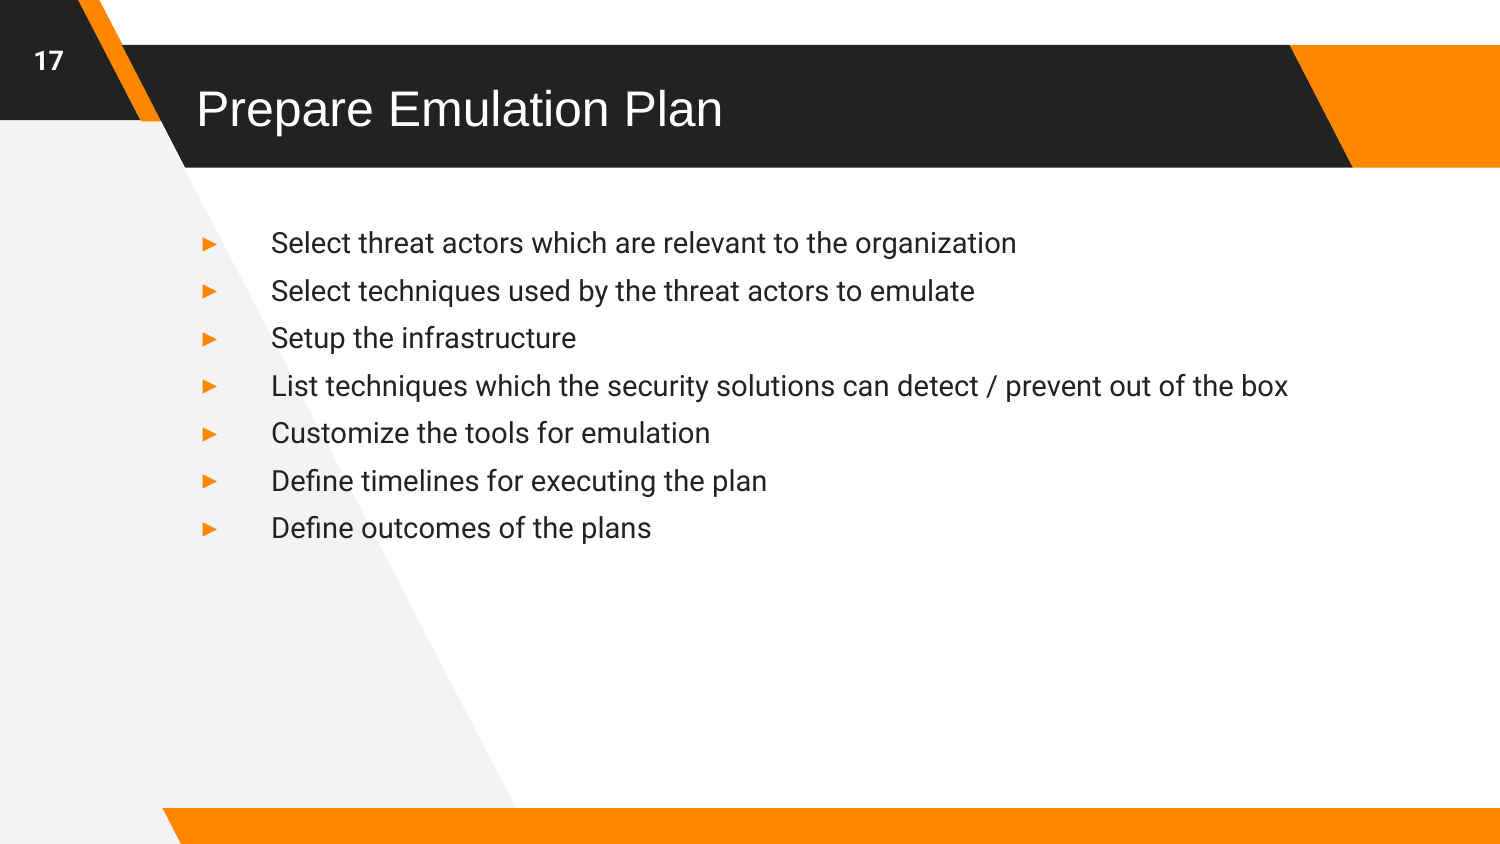

17
# Prepare Emulation Plan
Select threat actors which are relevant to the organization
Select techniques used by the threat actors to emulate
Setup the infrastructure
List techniques which the security solutions can detect / prevent out of the box
Customize the tools for emulation
Define timelines for executing the plan
Define outcomes of the plans